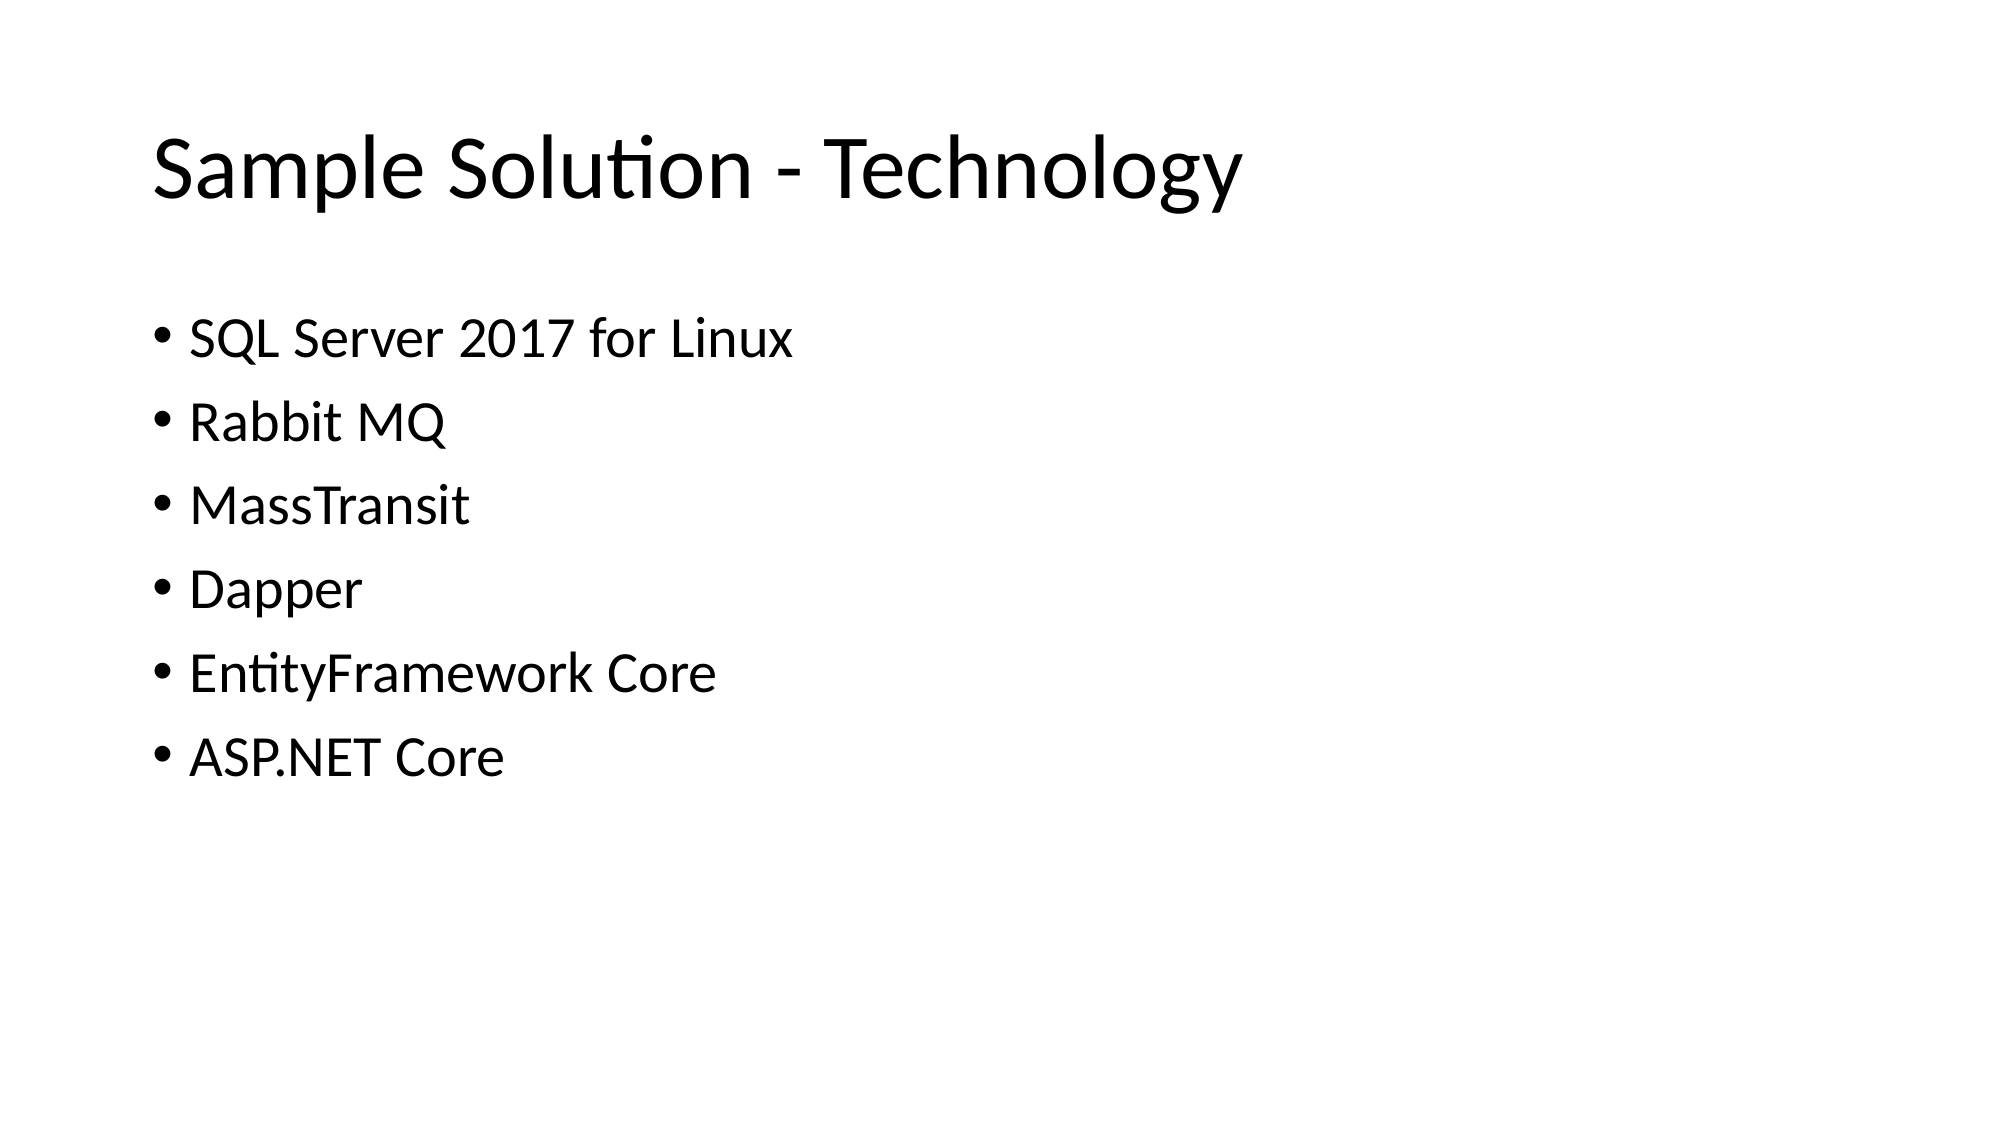

# Sample Solution - Technology
SQL Server 2017 for Linux
Rabbit MQ
MassTransit
Dapper
EntityFramework Core
ASP.NET Core